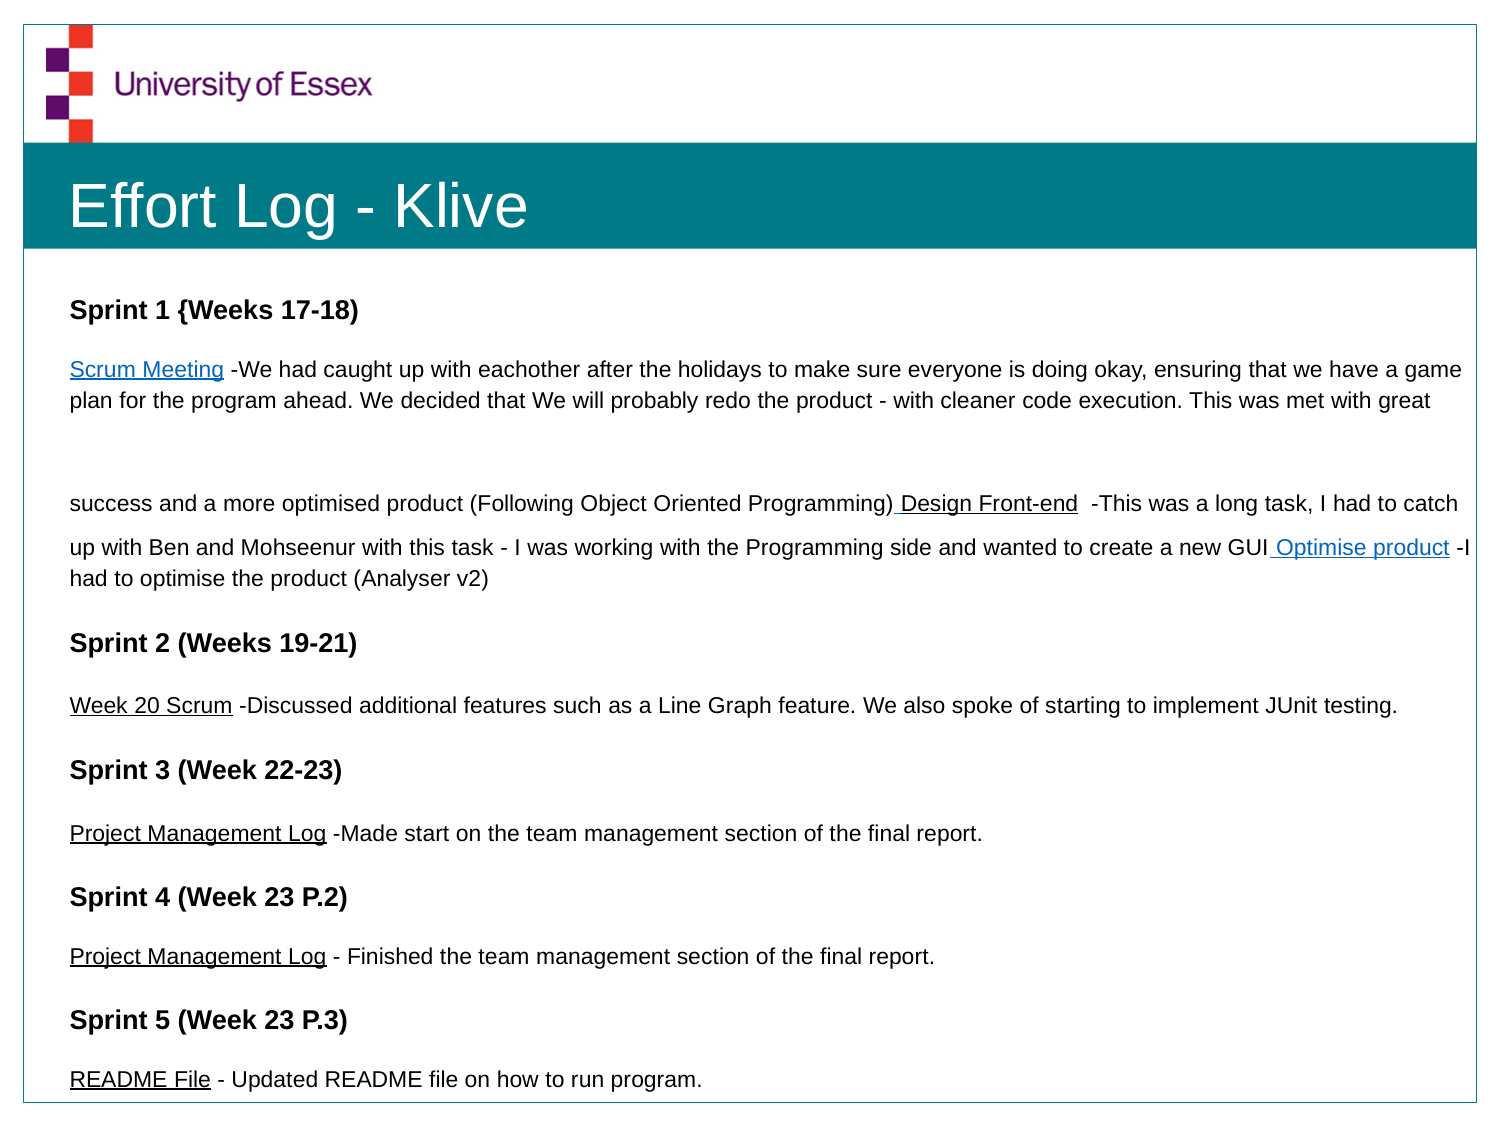

# Effort Log - Klive

Sprint 1 {Weeks 17-18)
Scrum Meeting -We had caught up with eachother after the holidays to make sure everyone is doing okay, ensuring that we have a game plan for the program ahead. We decided that We will probably redo the product - with cleaner code execution. This was met with great success and a more optimised product (Following Object Oriented Programming)
Design Front-end  -This was a long task, I had to catch up with Ben and Mohseenur with this task - I was working with the Programming side and wanted to create a new GUI
Optimise product -I had to optimise the product (Analyser v2)
Sprint 2 (Weeks 19-21)
Week 20 Scrum -Discussed additional features such as a Line Graph feature. We also spoke of starting to implement JUnit testing.
Sprint 3 (Week 22-23)
Project Management Log -Made start on the team management section of the final report.
Sprint 4 (Week 23 P.2)
Project Management Log - Finished the team management section of the final report.
Sprint 5 (Week 23 P.3)
README File - Updated README file on how to run program.